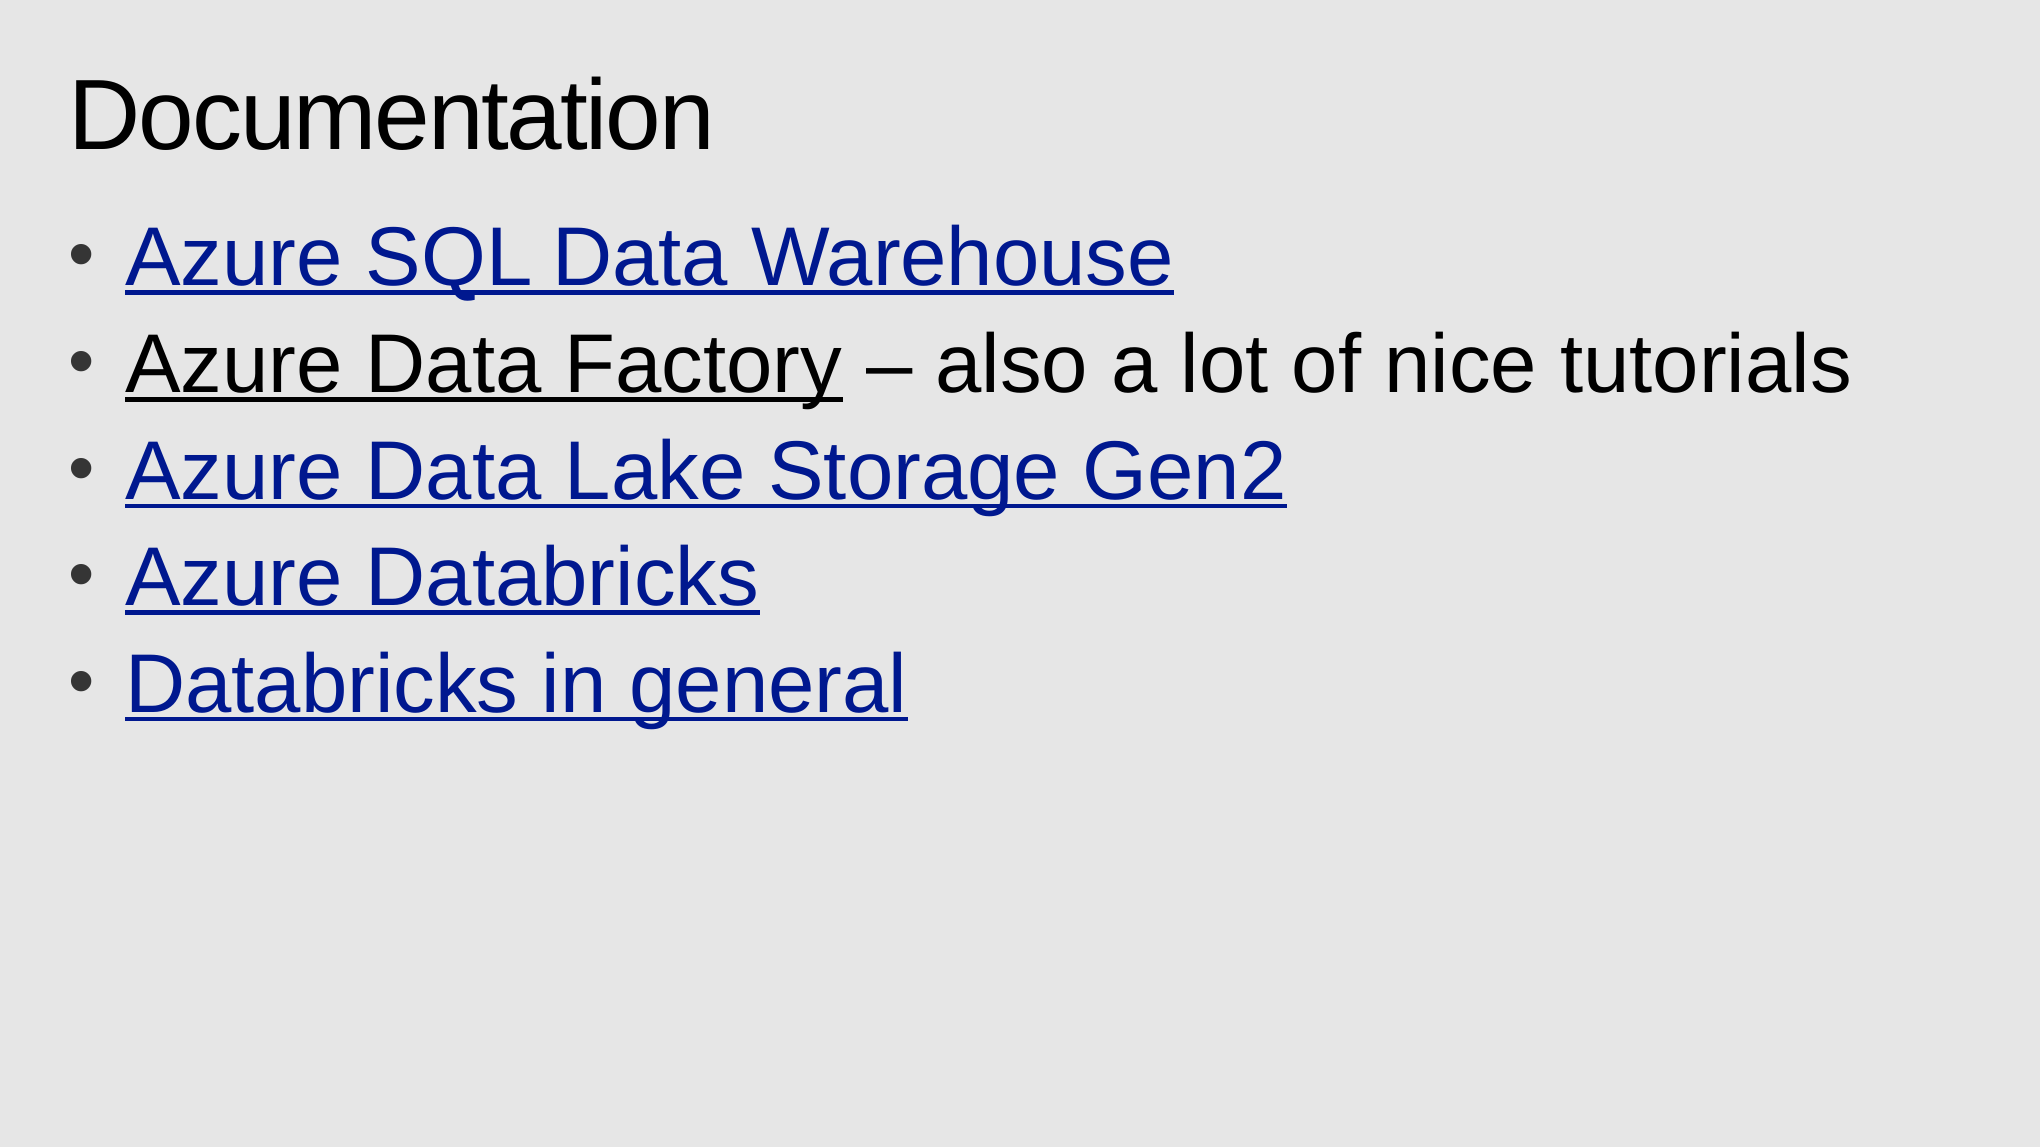

# Documentation
Azure SQL Data Warehouse
Azure Data Factory – also a lot of nice tutorials
Azure Data Lake Storage Gen2
Azure Databricks
Databricks in general